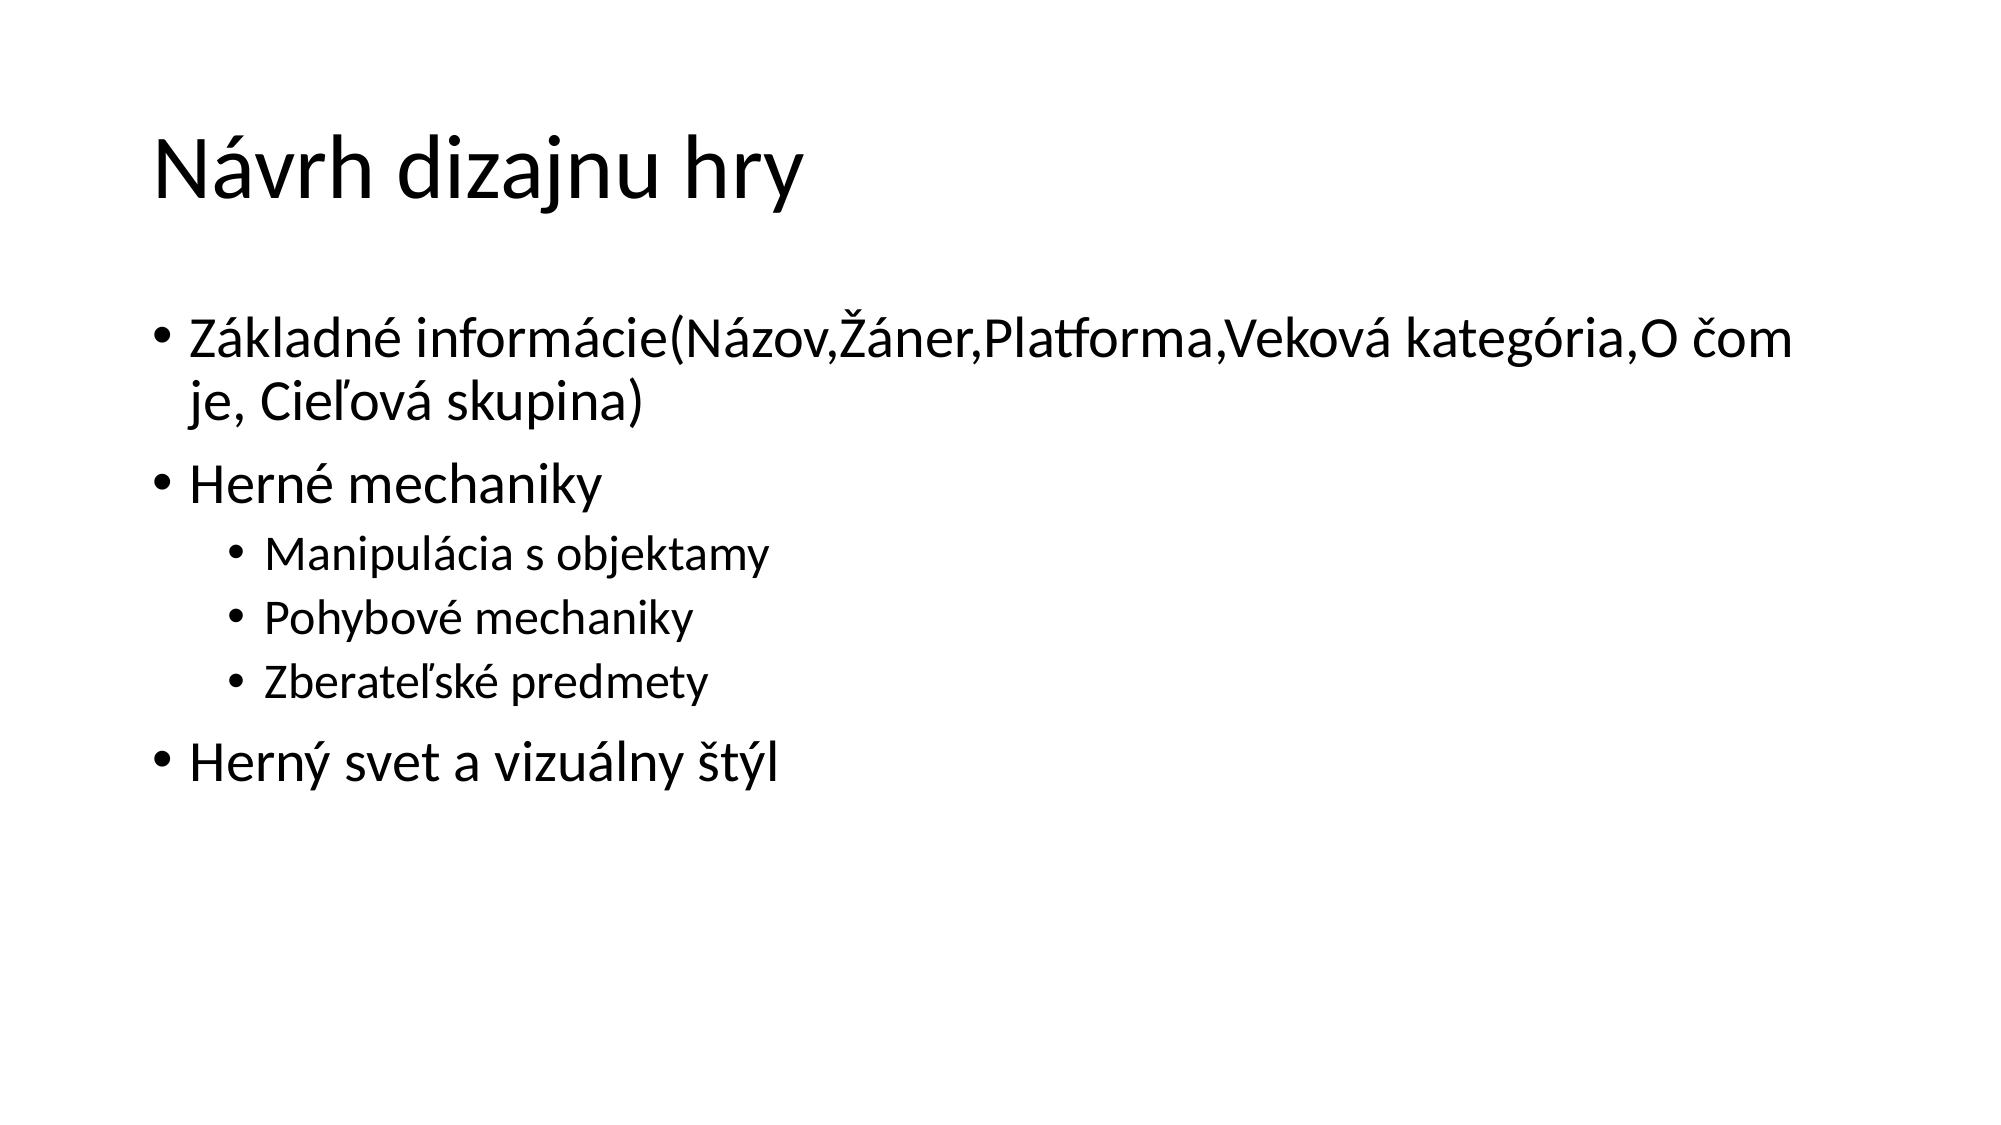

# Návrh dizajnu hry
Základné informácie(Názov,Žáner,Platforma,Veková kategória,O čom je, Cieľová skupina)
Herné mechaniky
Manipulácia s objektamy
Pohybové mechaniky
Zberateľské predmety
Herný svet a vizuálny štýl